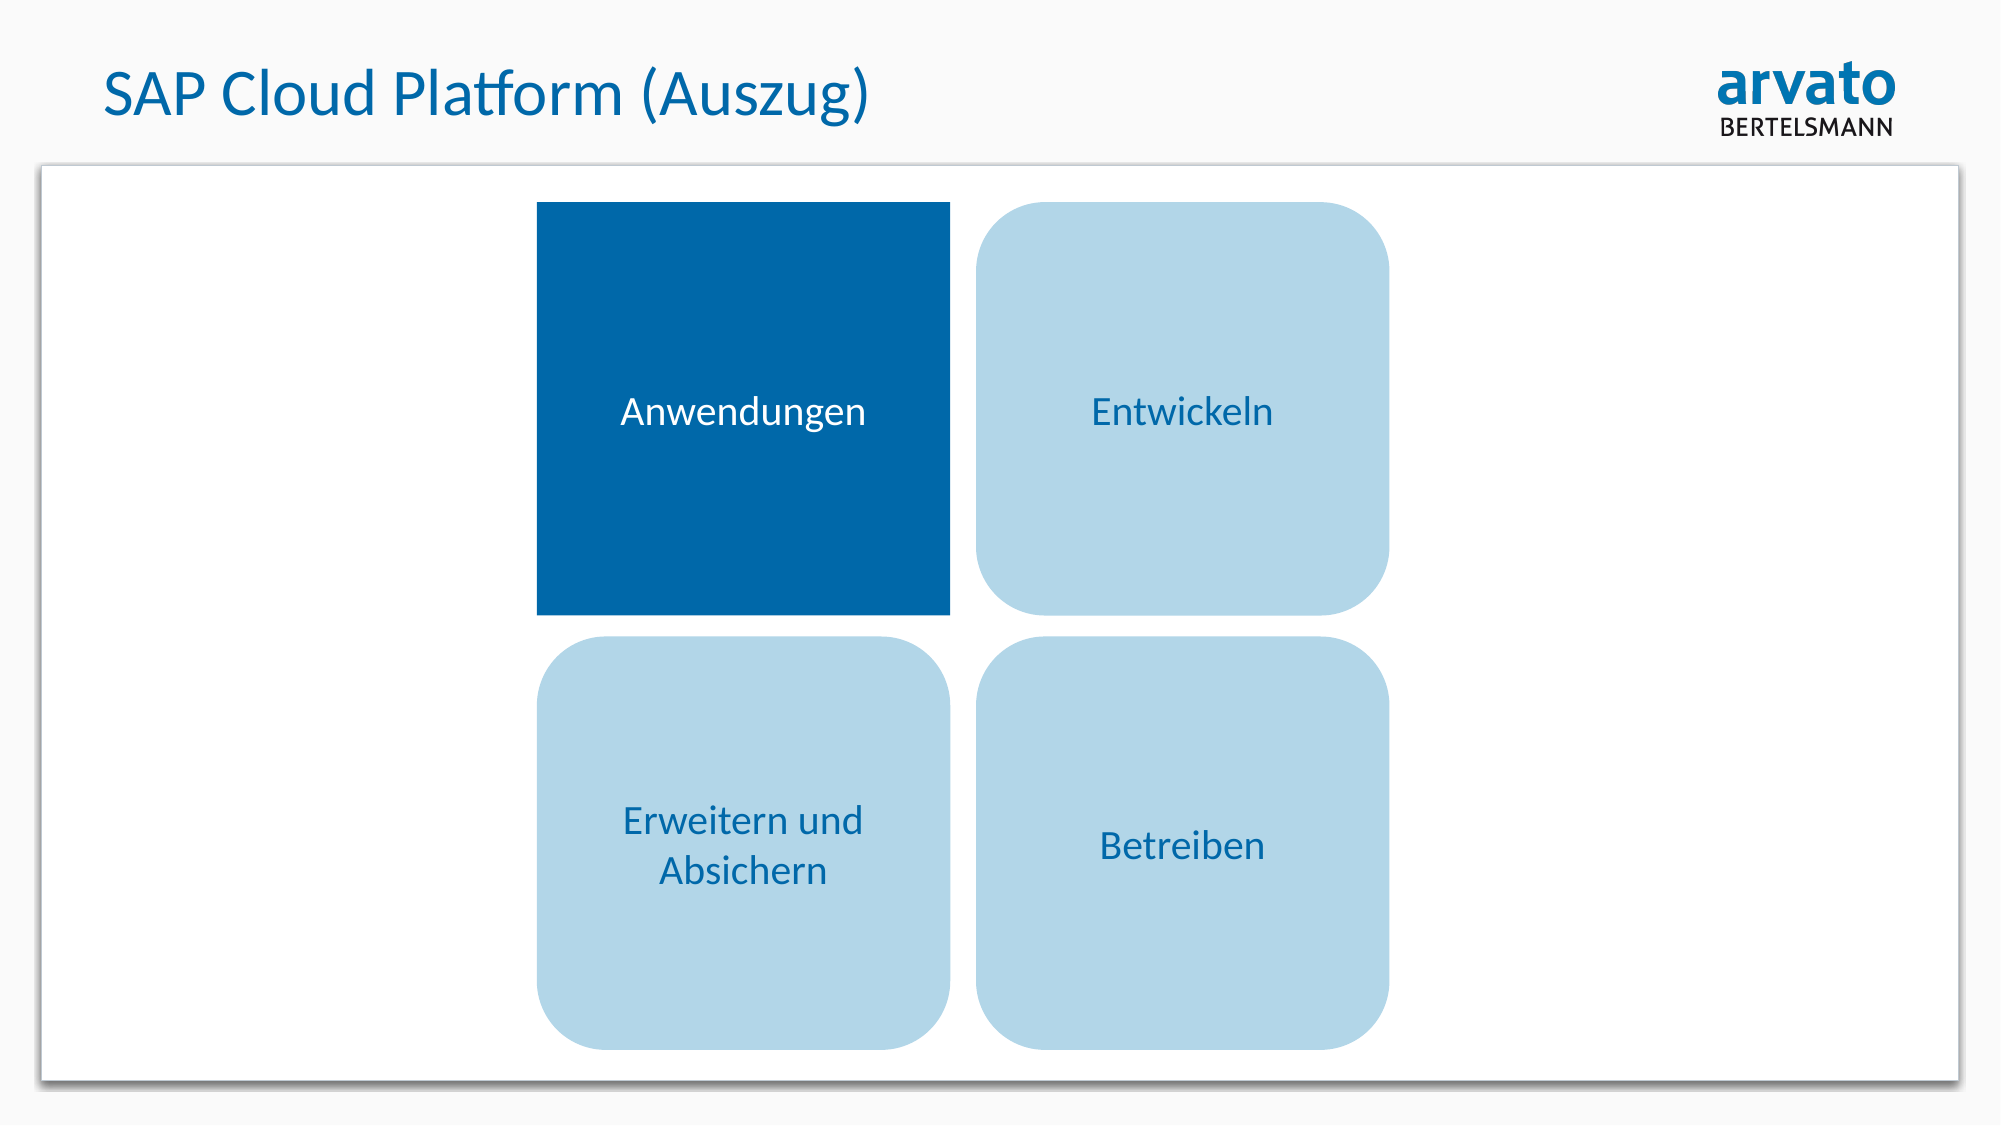

# SAP Cloud Platform (Auszug)
Anwendungen
Entwickeln
Erweitern und Absichern
Betreiben